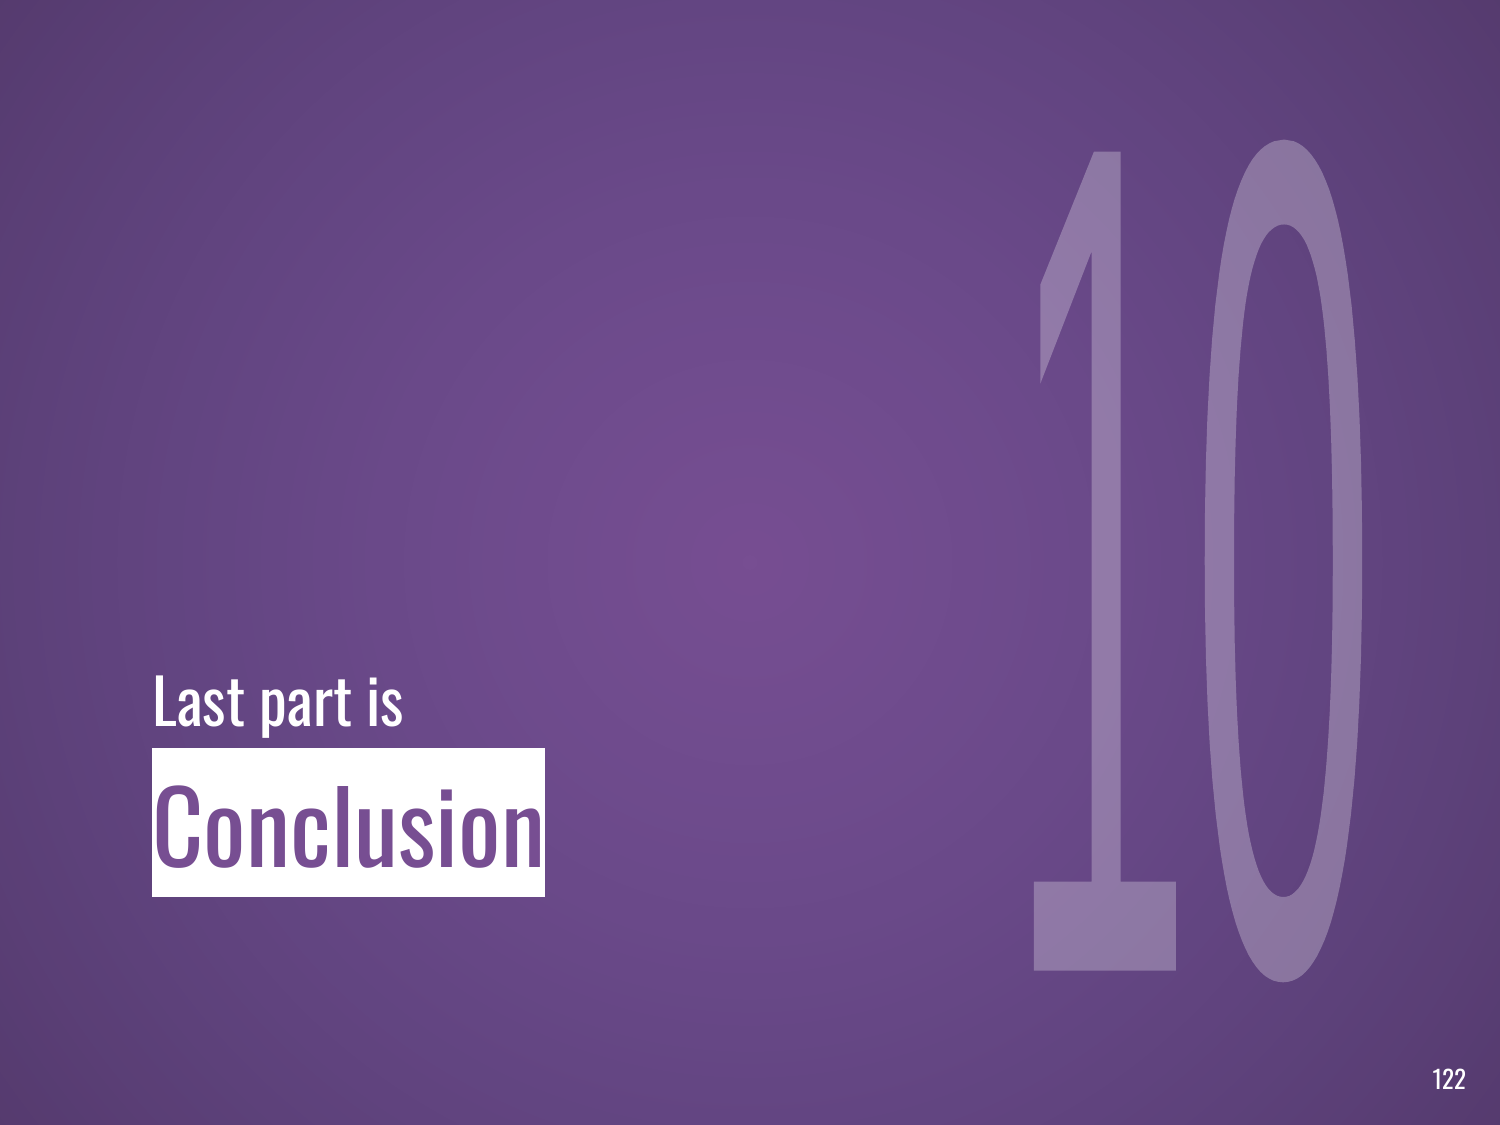

10
# Conclusion
Last part is
122